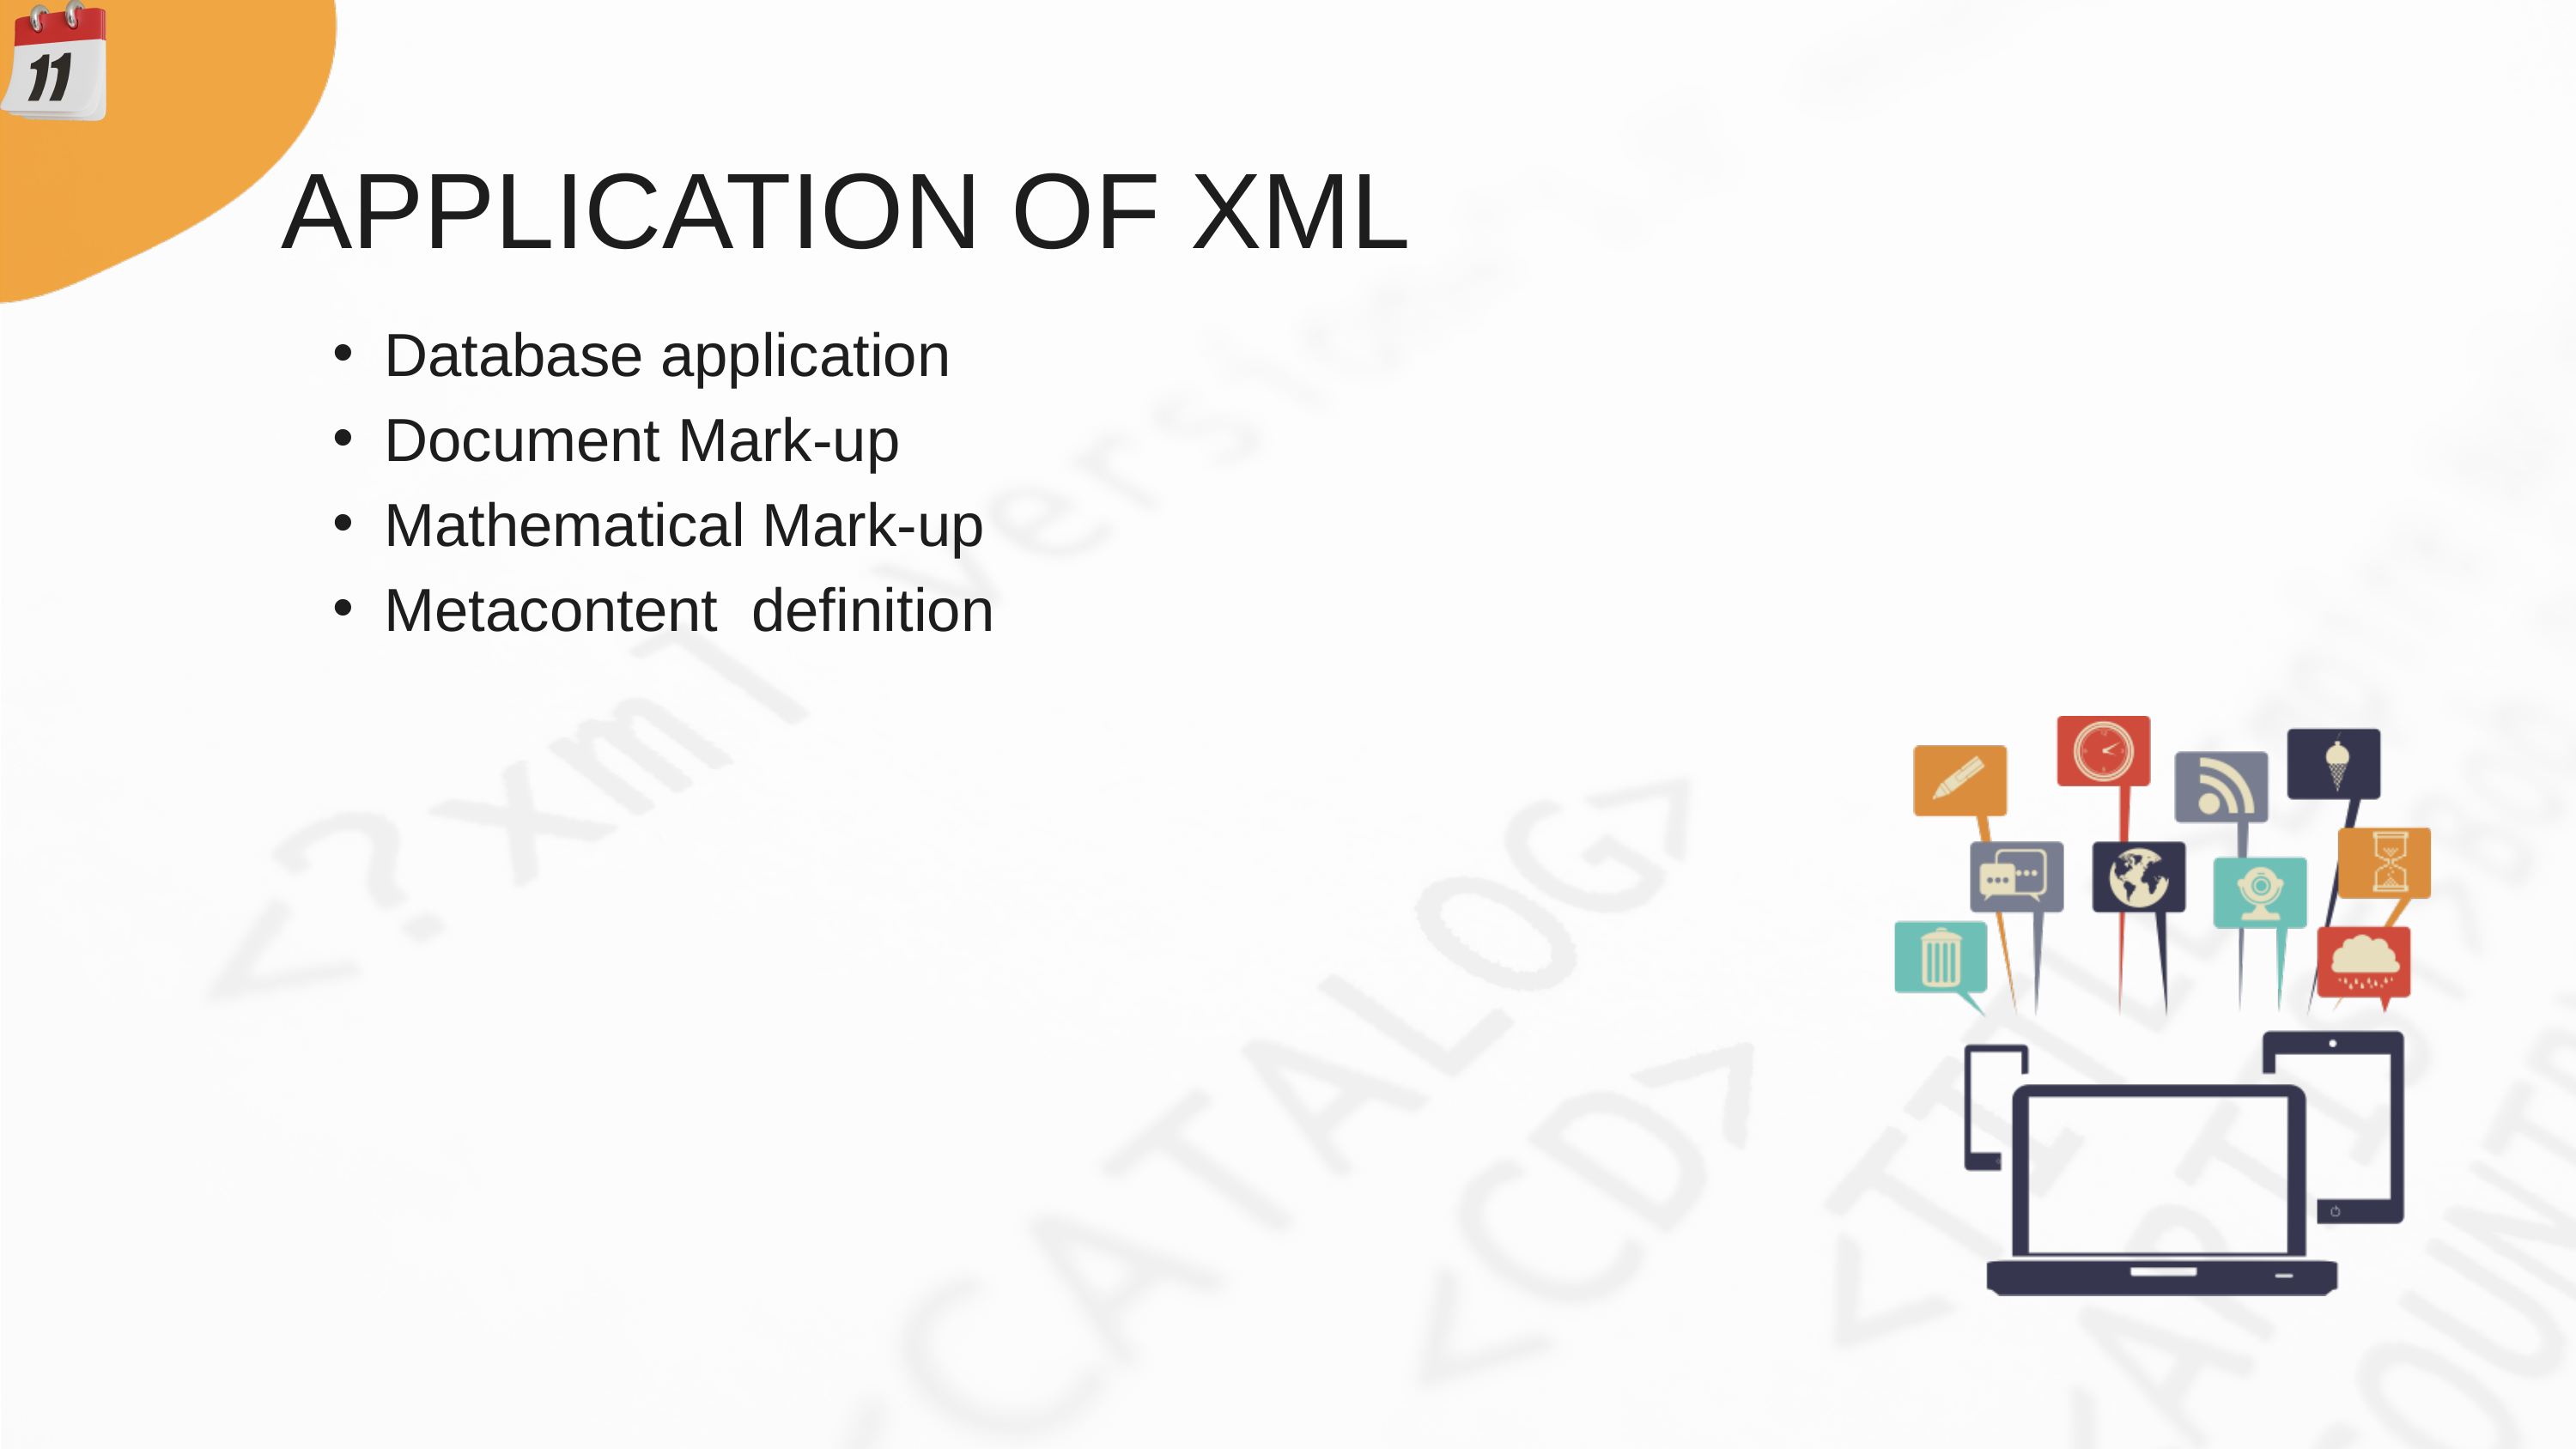

APPLICATION OF XML
Database application
Document Mark-up
Mathematical Mark-up
Metacontent  definition